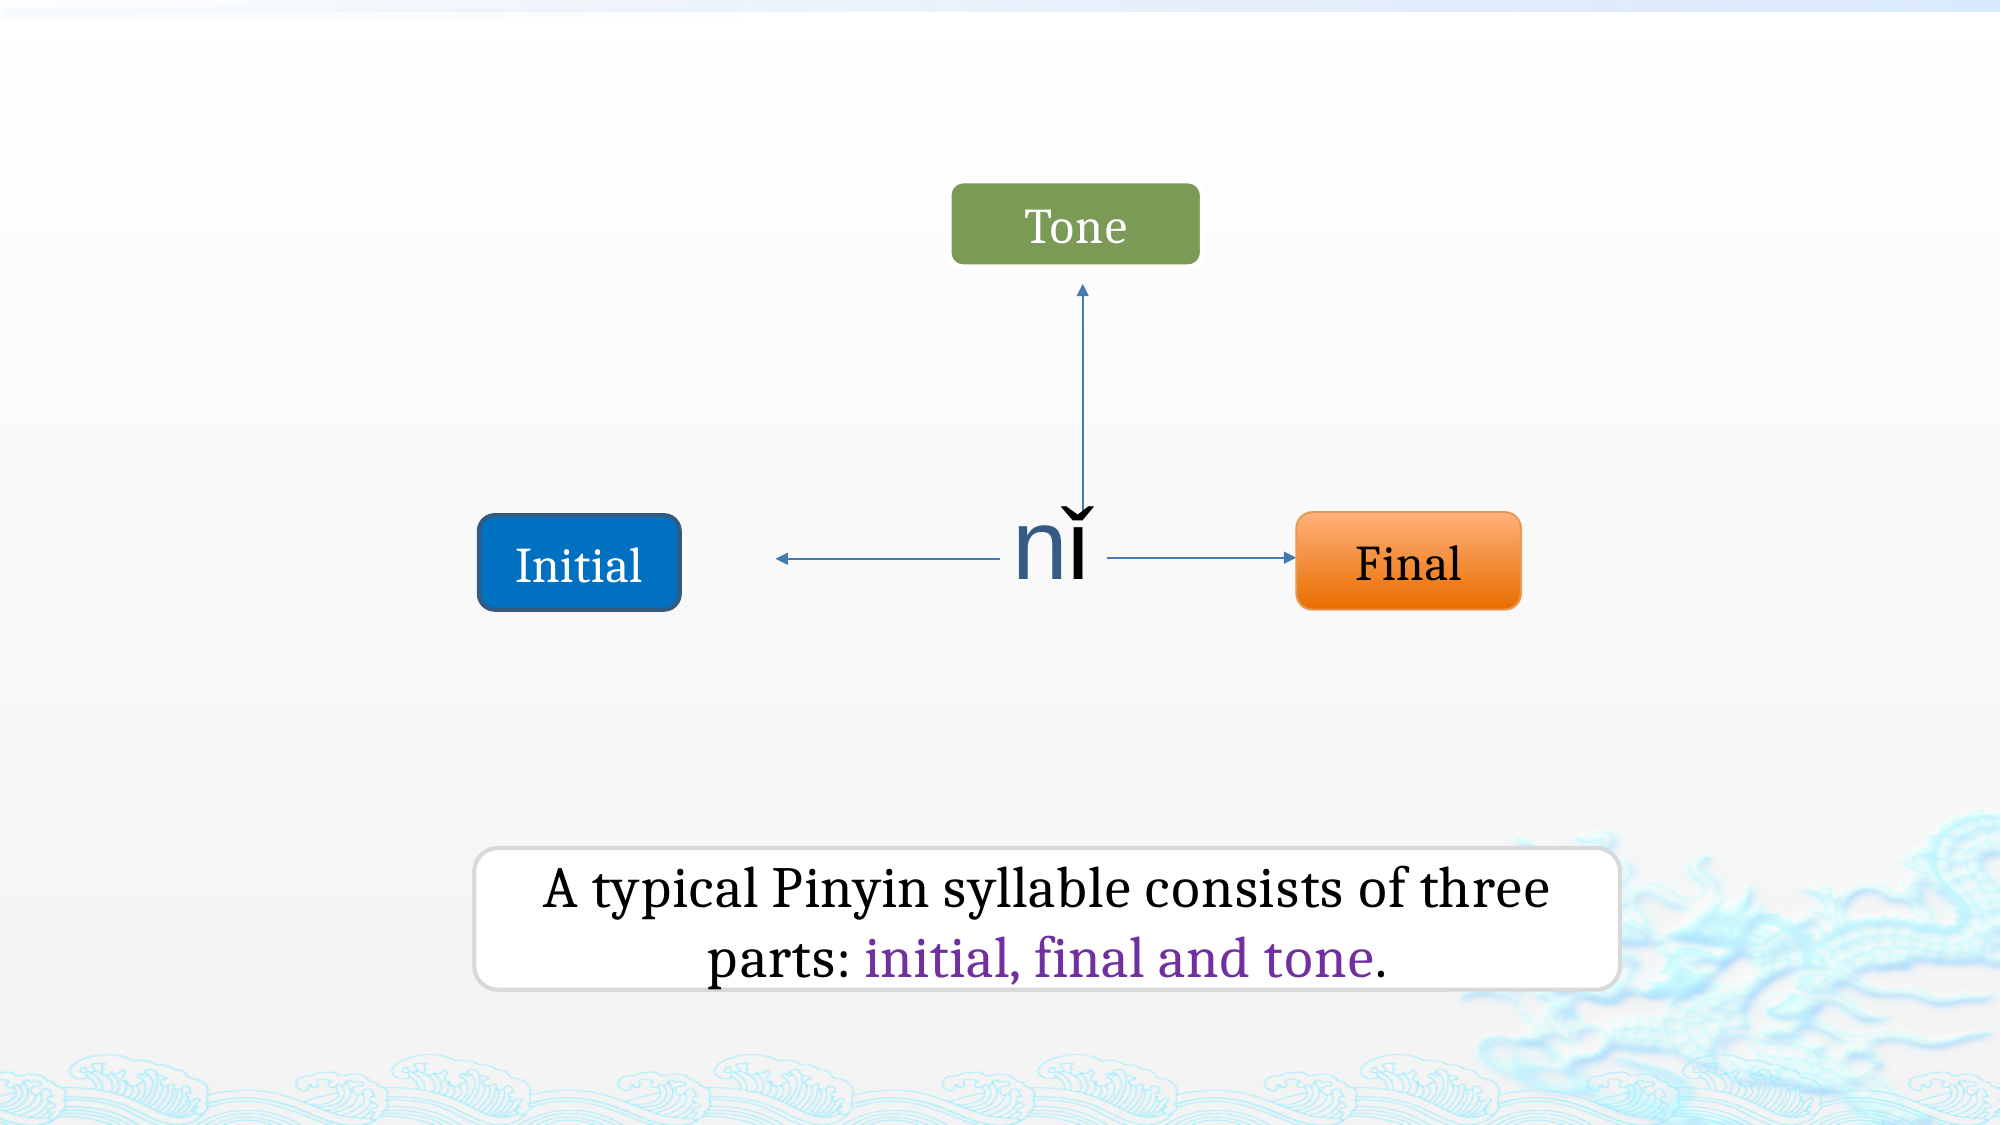

Tone
nǐ
Final
Initial
A typical Pinyin syllable consists of three parts: initial, final and tone.